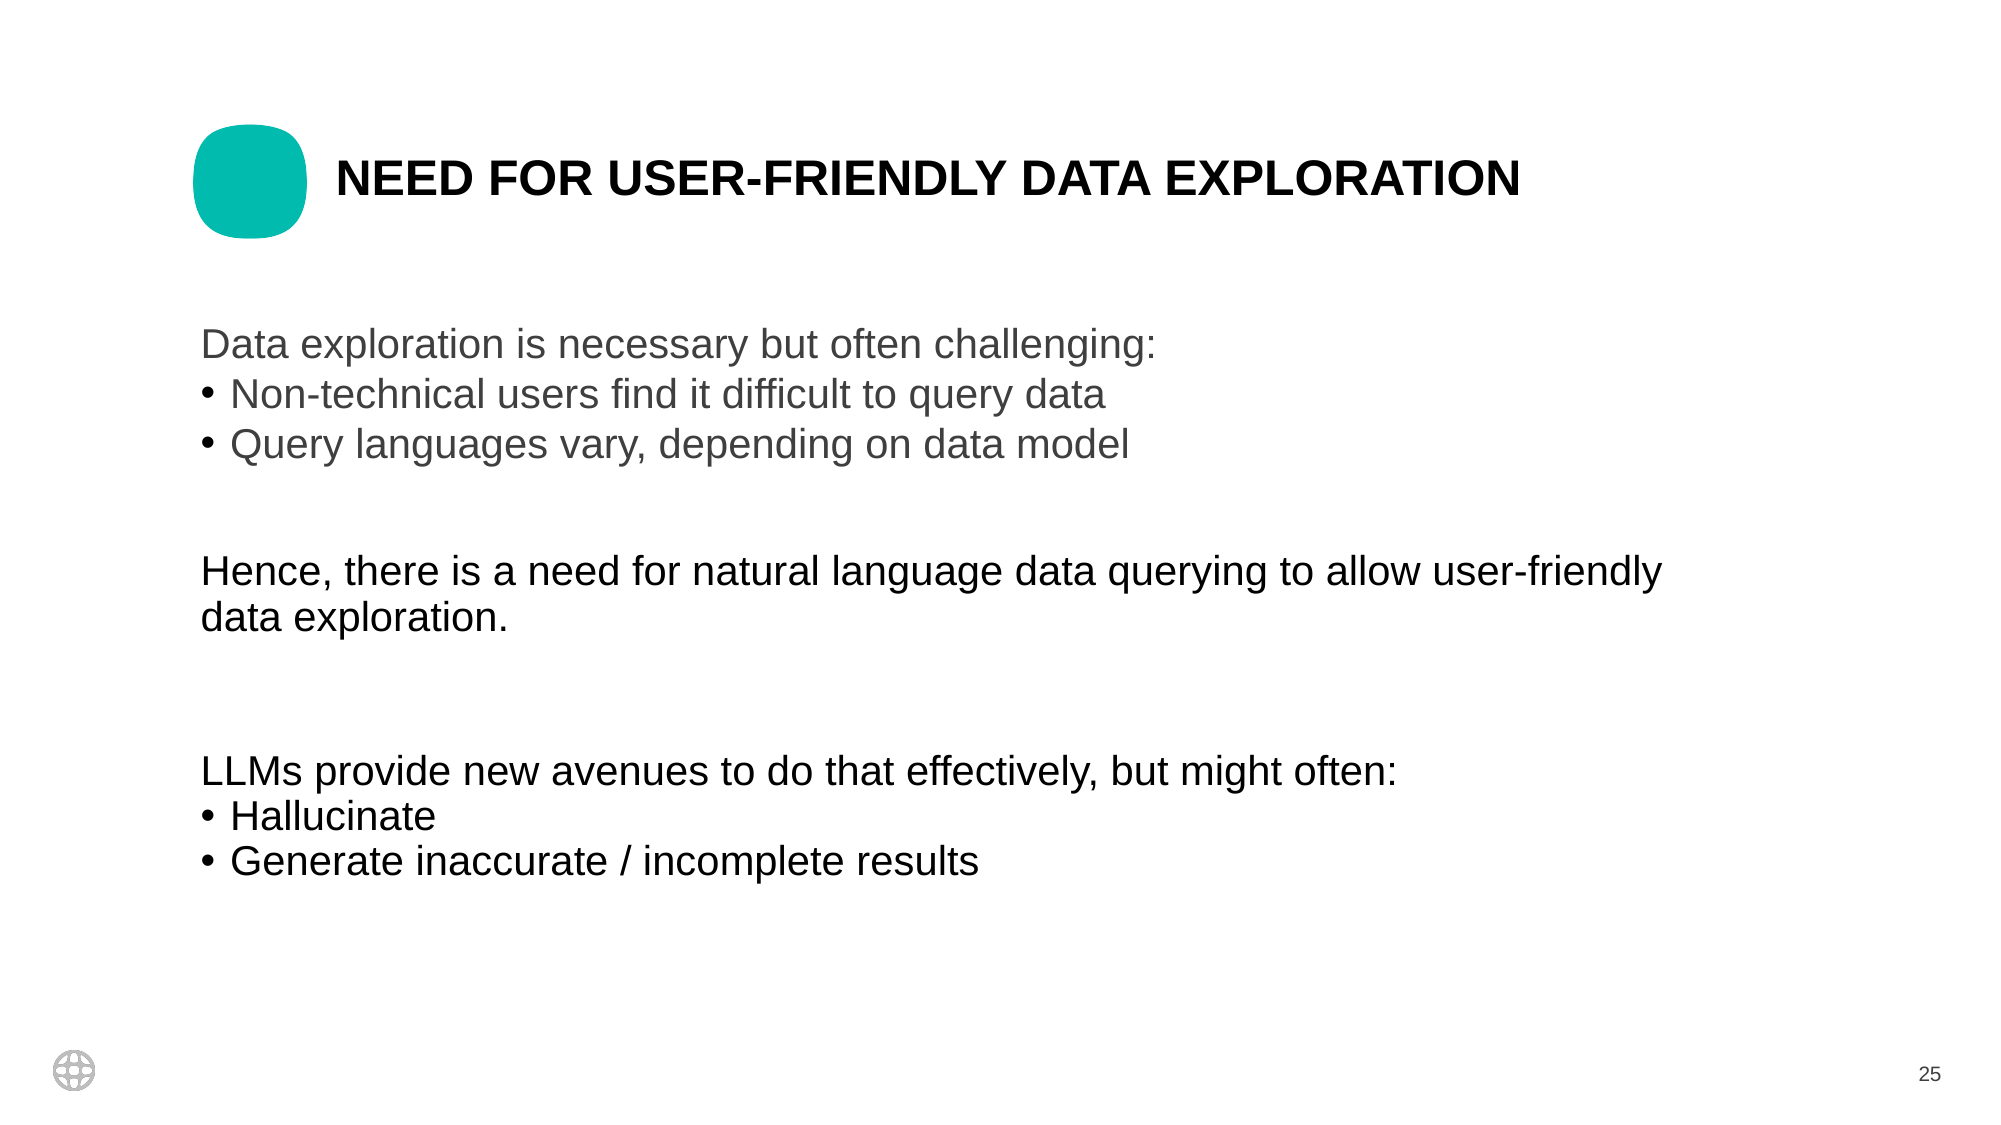

# Need for User-Friendly Data Exploration
Data exploration is necessary but often challenging:
Non-technical users find it difficult to query data
Query languages vary, depending on data model

Hence, there is a need for natural language data querying to allow user-friendly
data exploration.

LLMs provide new avenues to do that effectively, but might often:
Hallucinate
Generate inaccurate / incomplete results

25